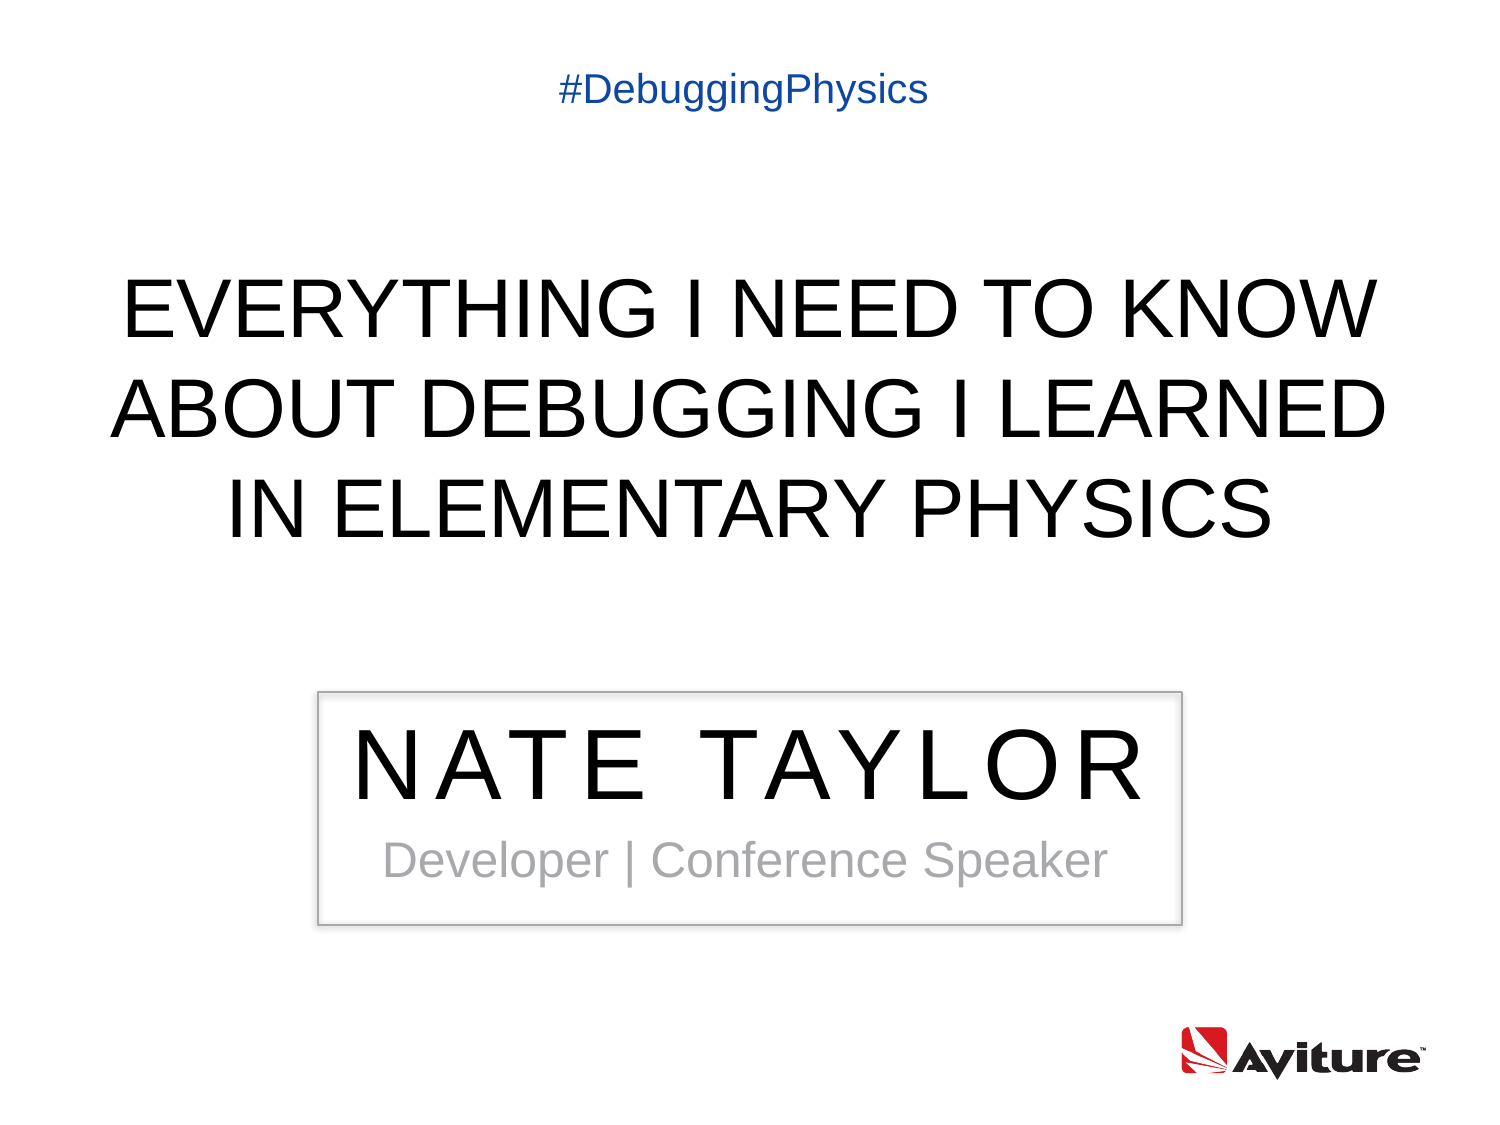

EVERYTHING I NEED TO KNOW ABOUT DEBUGGING I LEARNED IN ELEMENTARY PHYSICS
#DebuggingPhysics